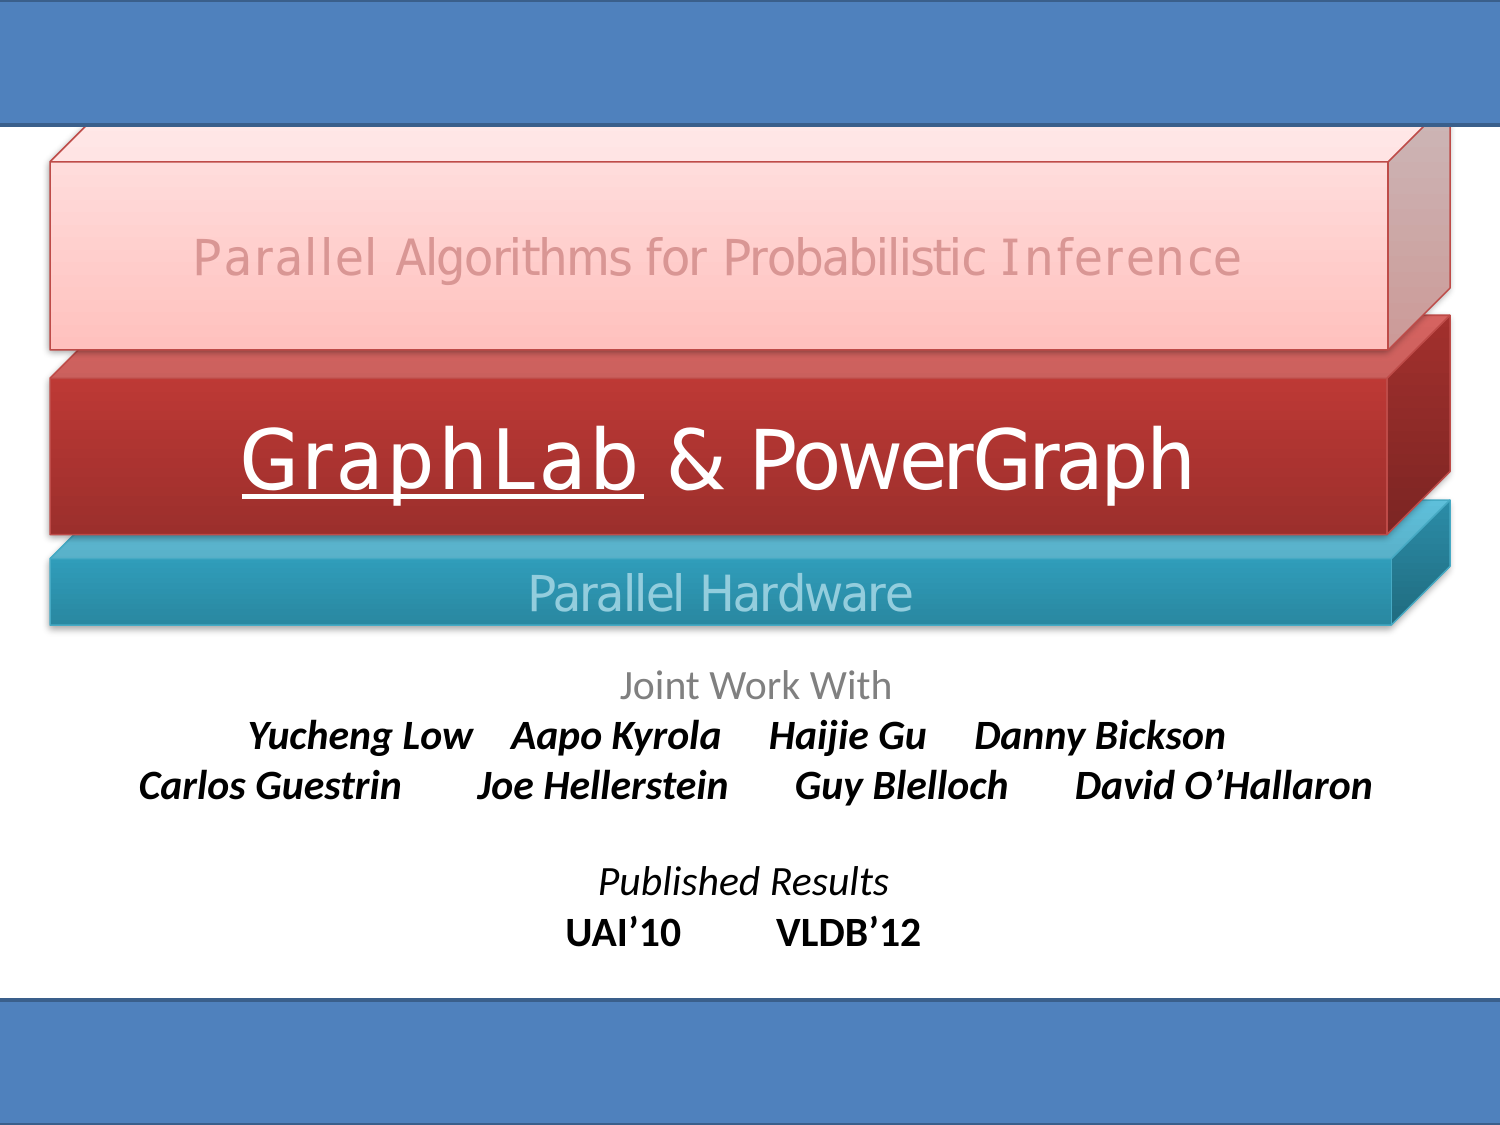

Parallel Algorithms for Probabilistic Inference
GraphLab & PowerGraph
Parallel Hardware
Joint Work With
Yucheng Low    Aapo Kyrola     Haijie Gu     Danny Bickson
Carlos Guestrin        Joe Hellerstein       Guy Blelloch       David O’Hallaron
Published Results
UAI’10          VLDB’12

58